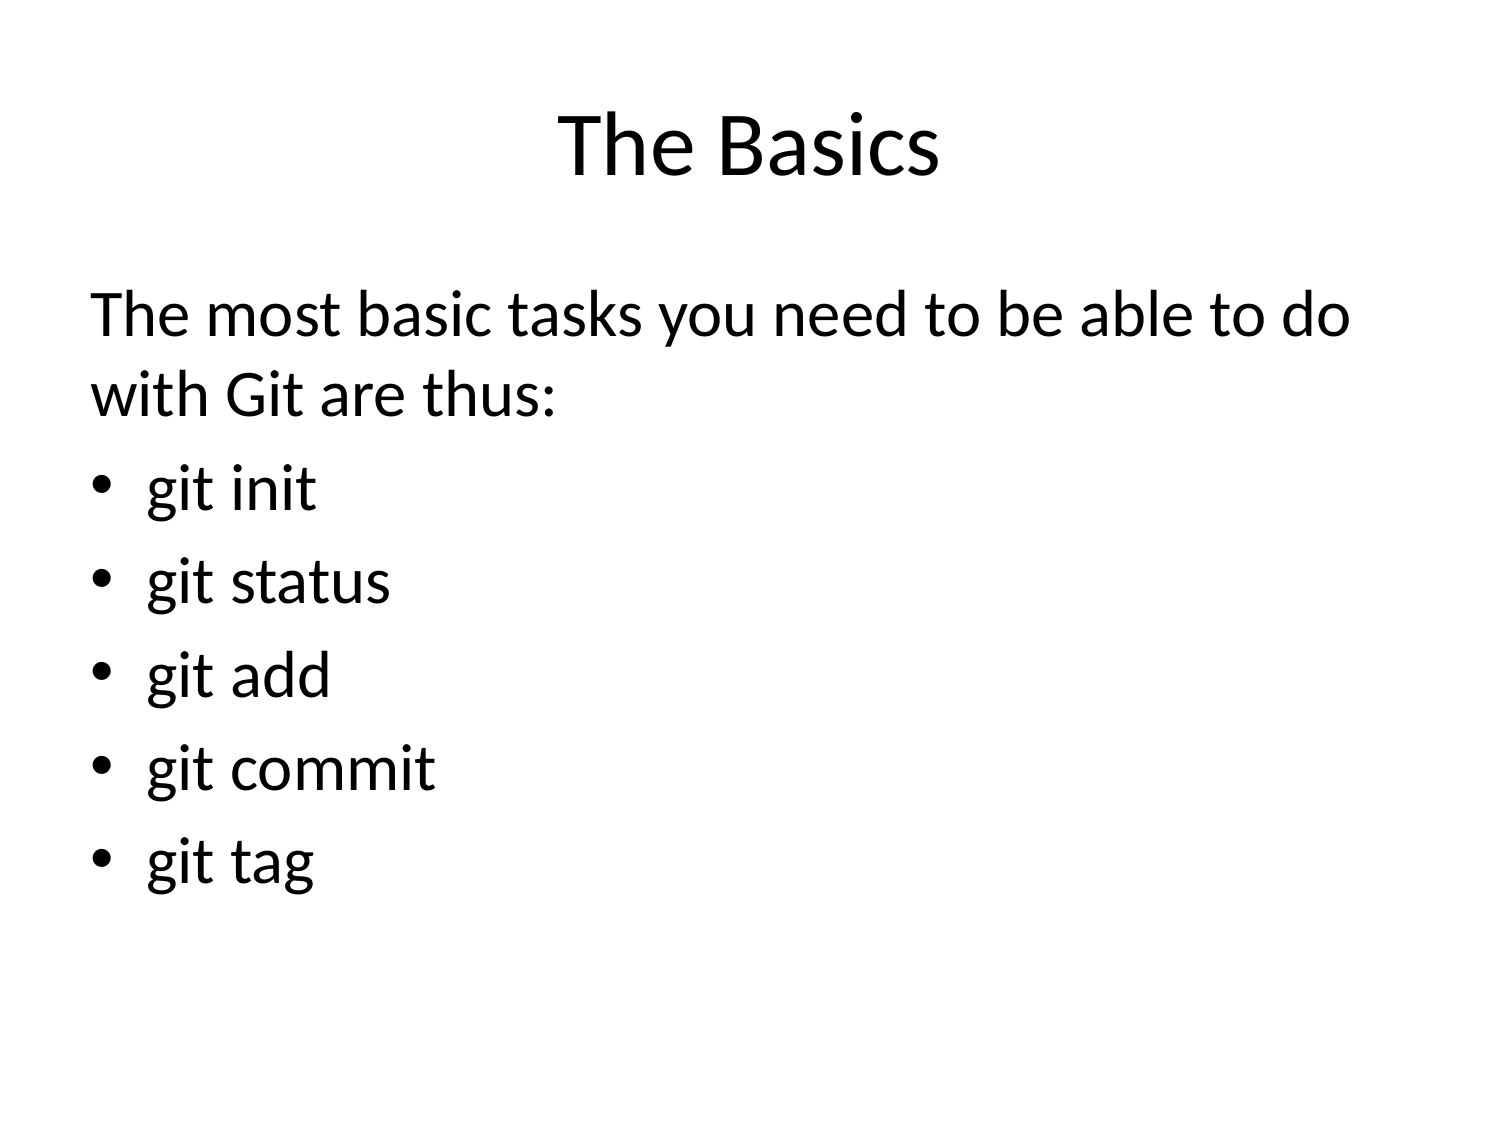

# The Basics
The most basic tasks you need to be able to do with Git are thus:
git init
git status
git add
git commit
git tag